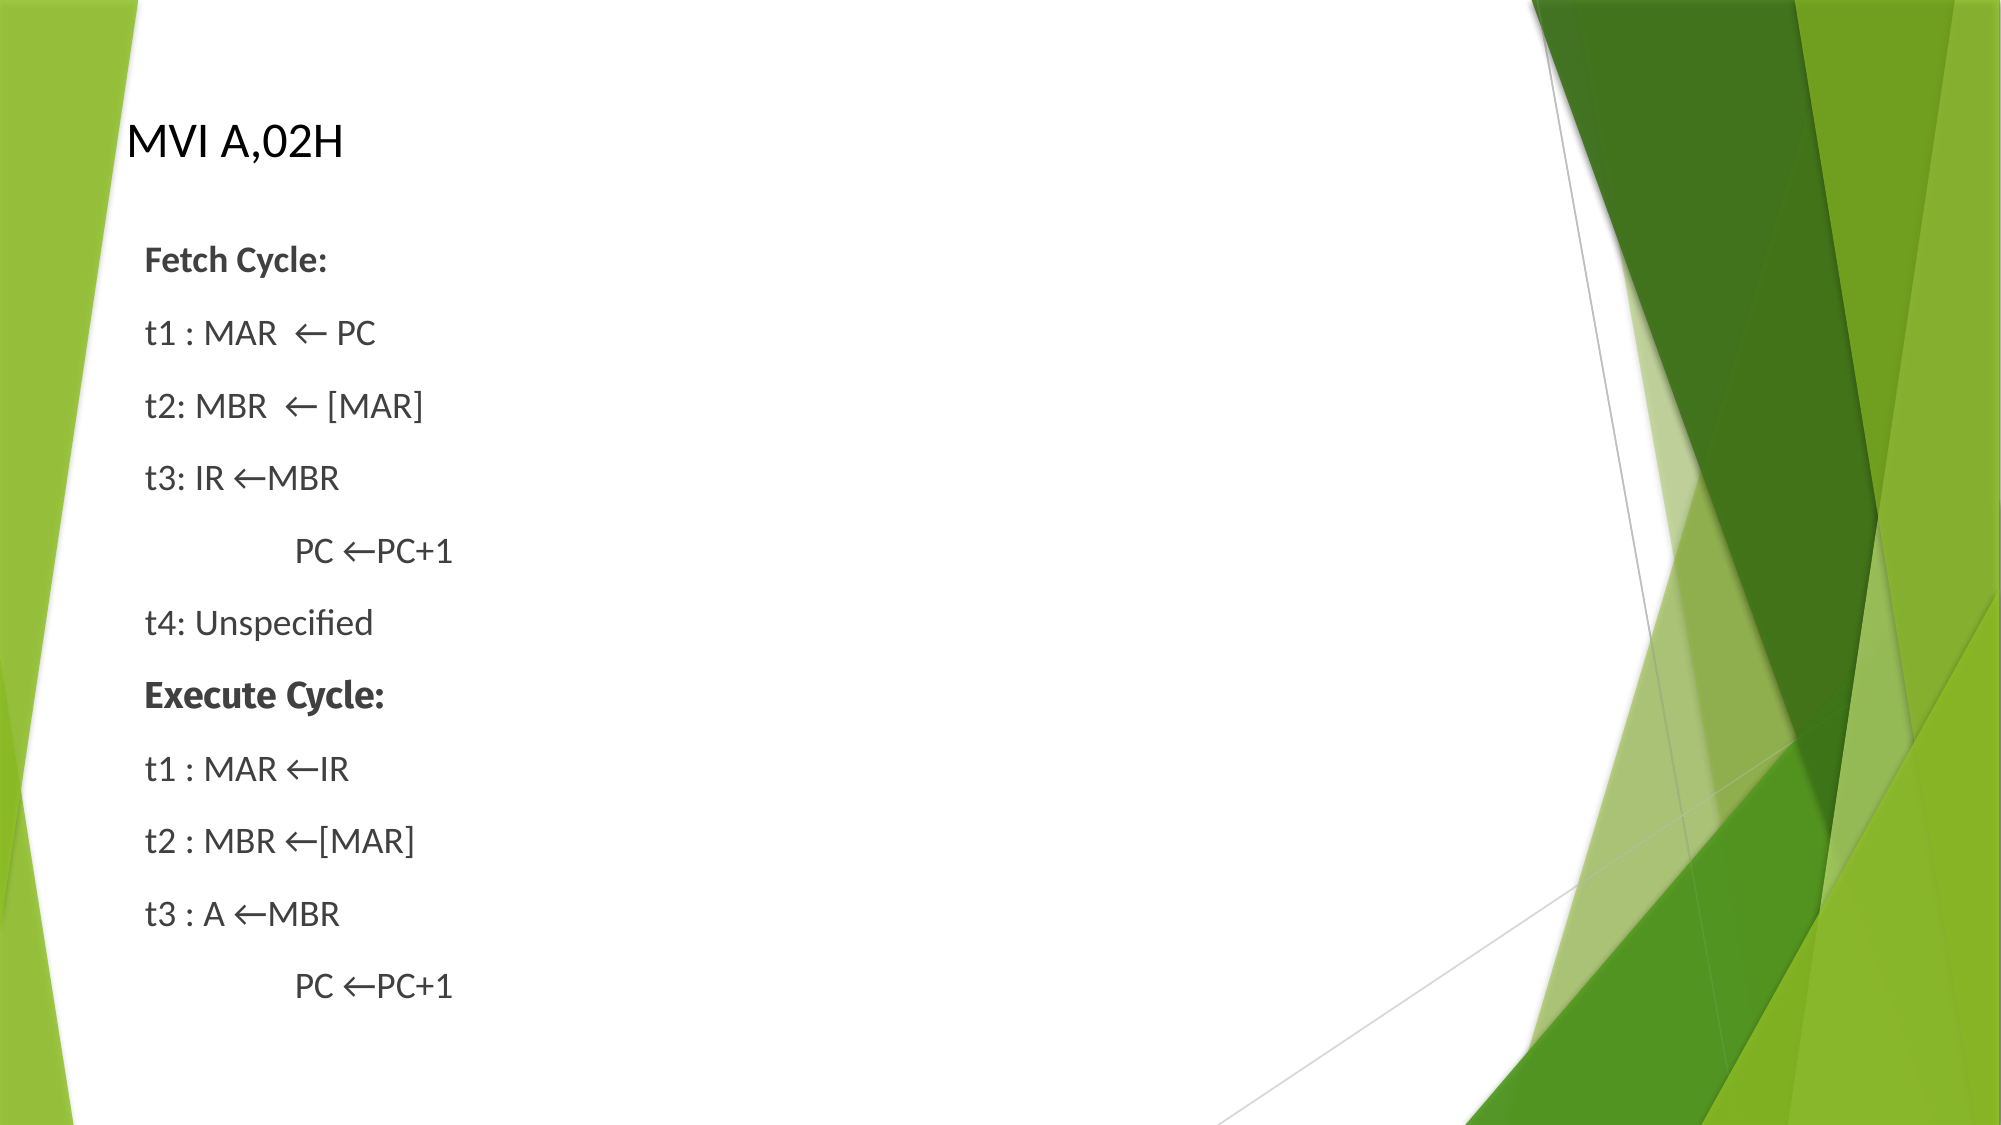

# MVI A,02H
Fetch Cycle:
t1 : MAR  ← PC
t2: MBR  ← [MAR]
t3: IR ←MBR
	PC ←PC+1
t4: Unspecified
Execute Cycle:
t1 : MAR ←IR
t2 : MBR ←[MAR]
t3 : A ←MBR
	PC ←PC+1